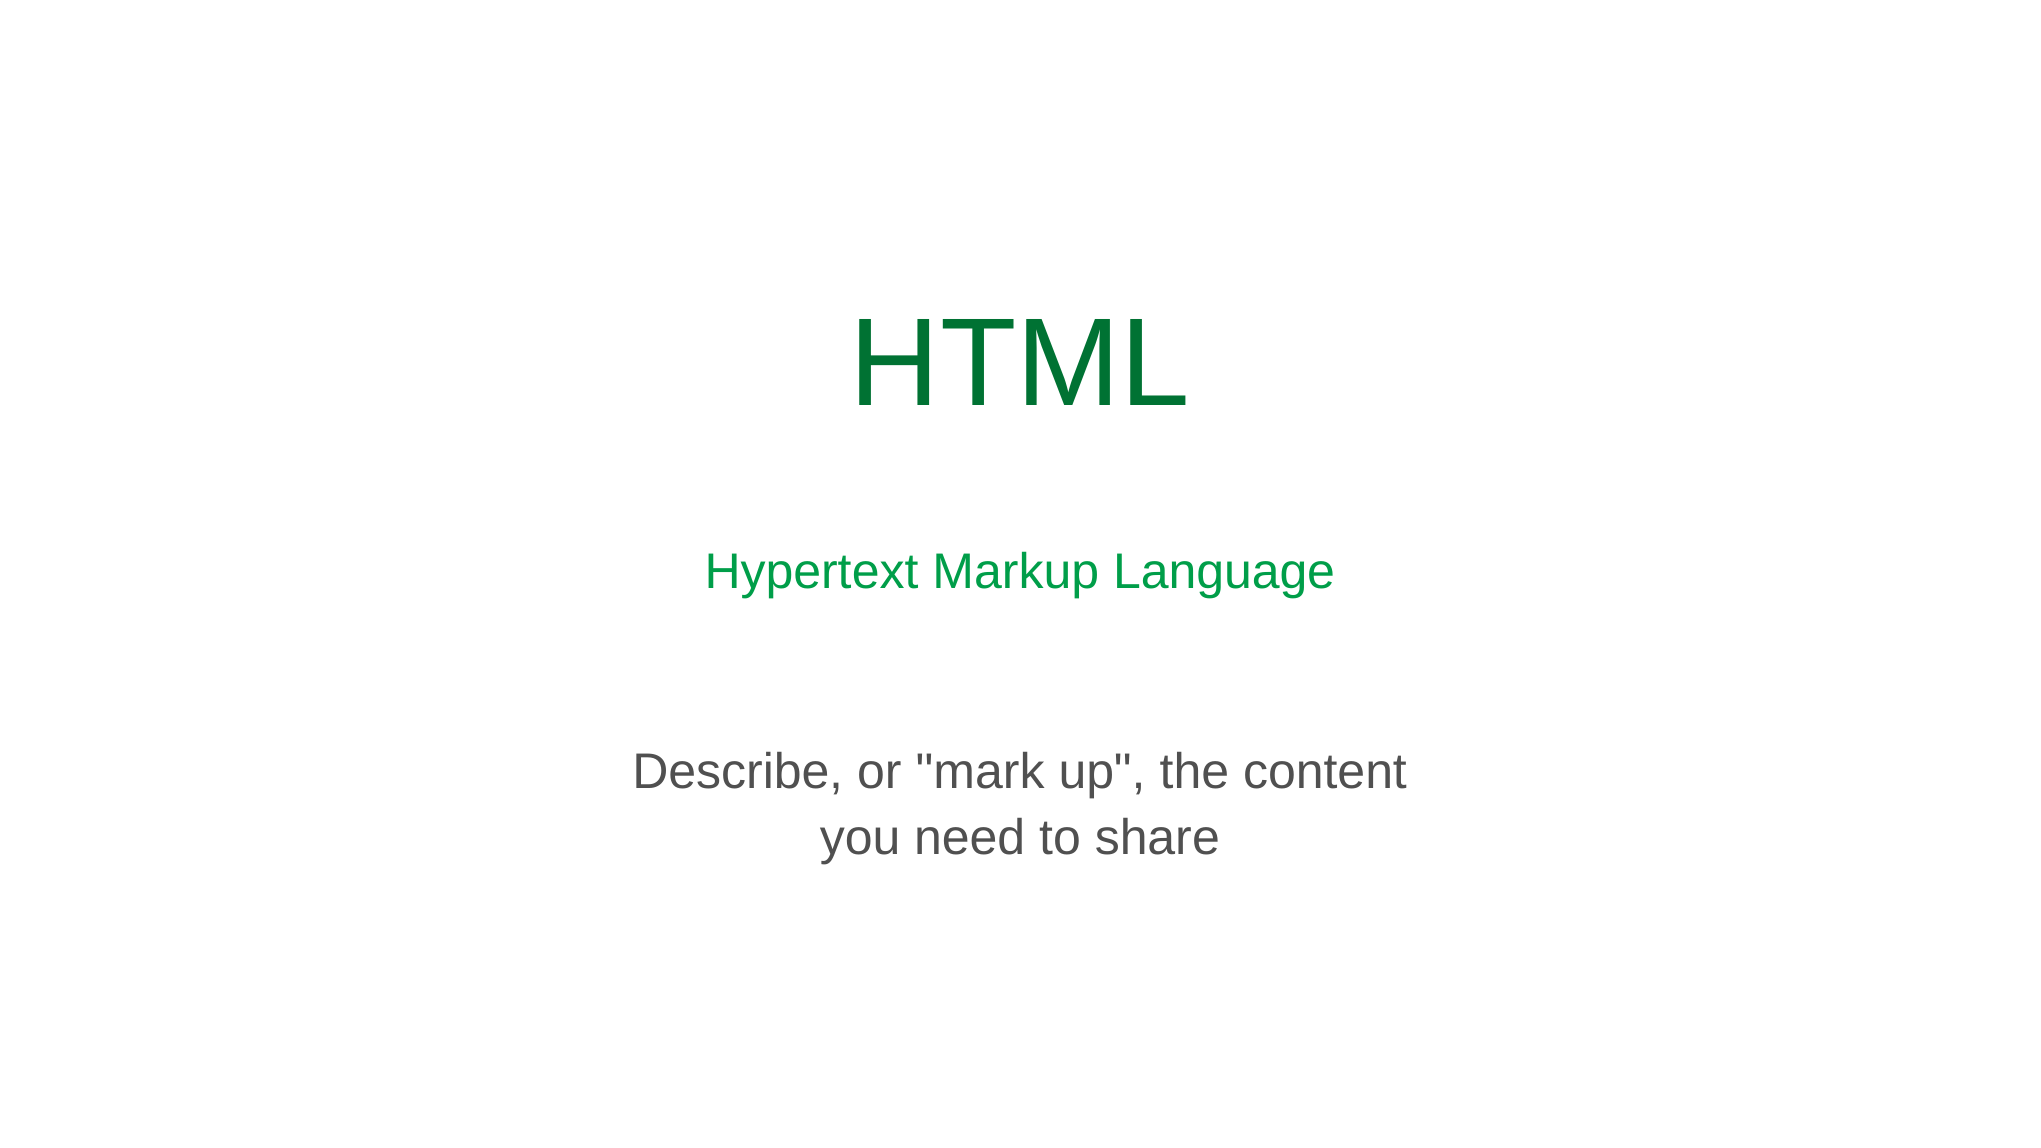

HTML
Hypertext Markup Language
Describe, or "mark up", the content
you need to share